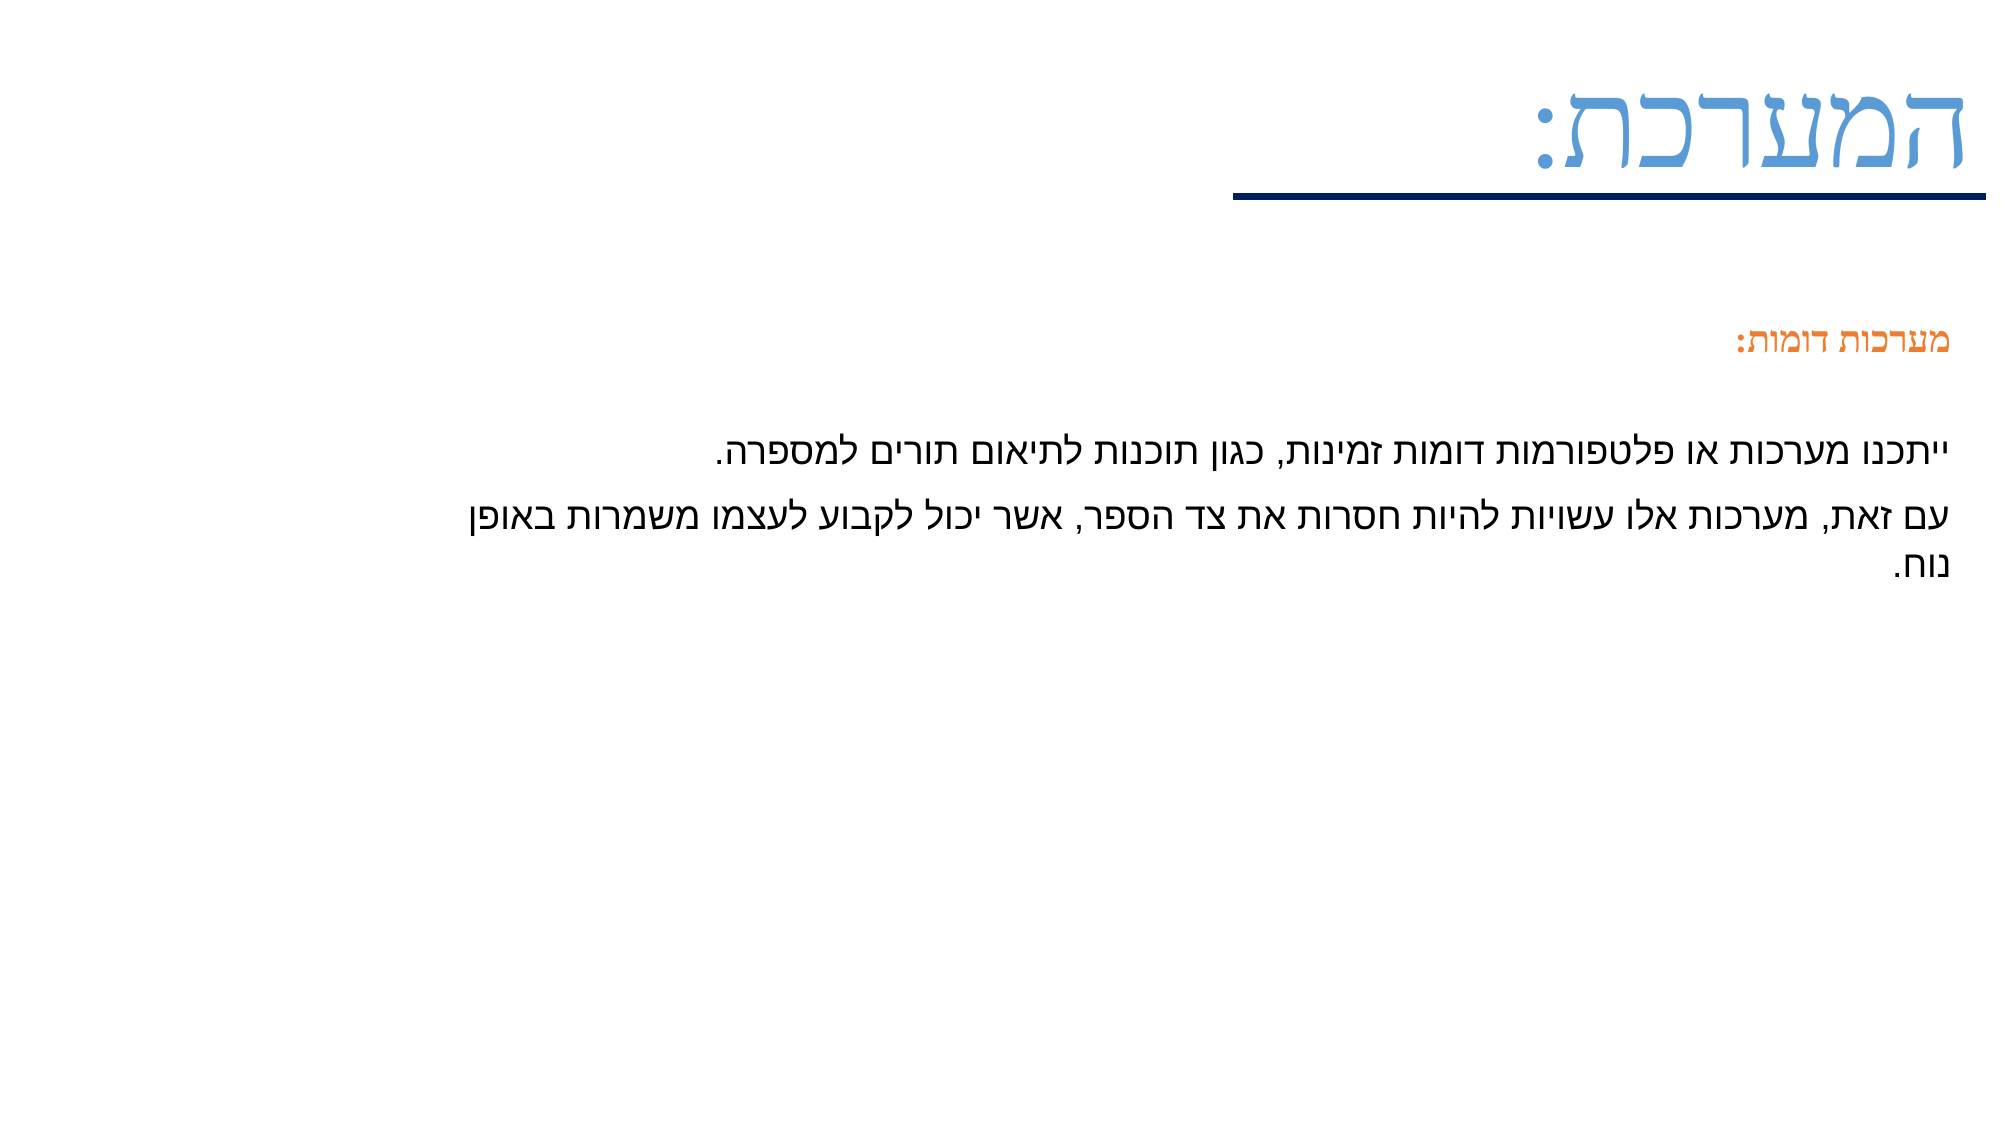

המערכת:

מערכות דומות:

ייתכנו מערכות או פלטפורמות דומות זמינות, כגון תוכנות לתיאום תורים למספרה.
עם זאת, מערכות אלו עשויות להיות חסרות את צד הספר, אשר יכול לקבוע לעצמו משמרות באופן נוח.